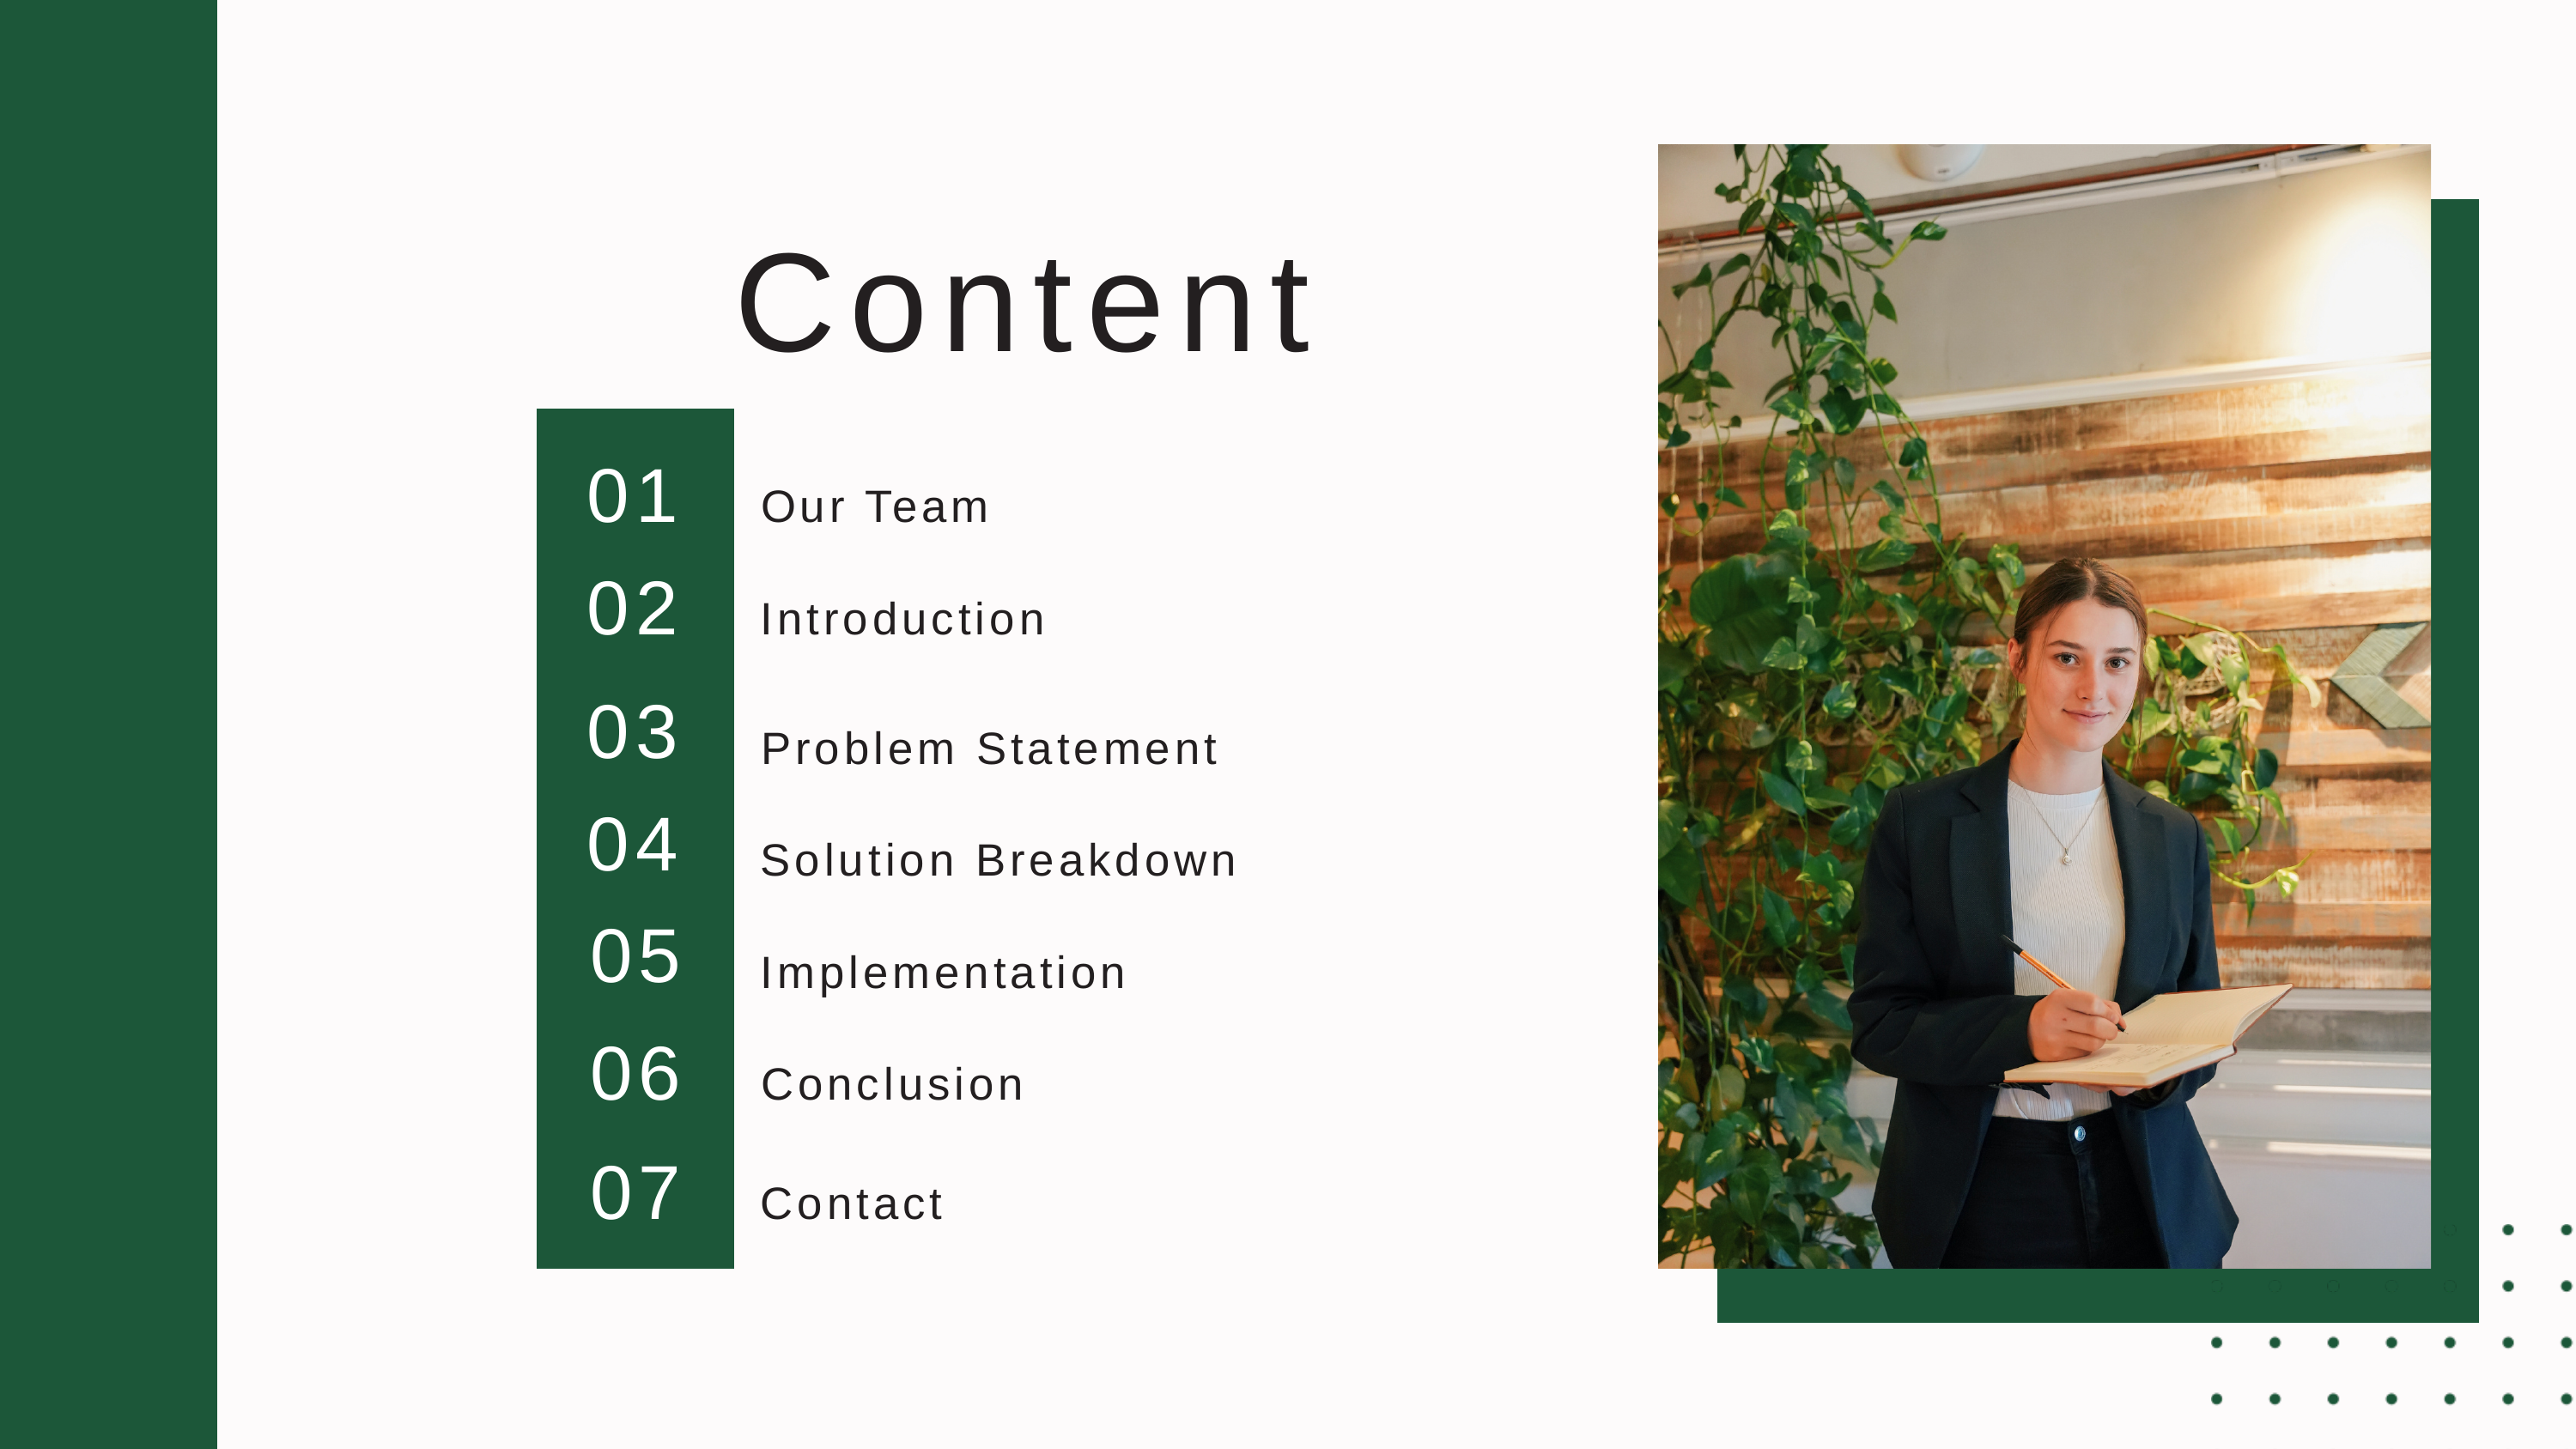

Content

01
Our Team
02
Introduction
03
Problem Statement
04
Solution Breakdown
05
Implementation
06
Conclusion
07
Contact